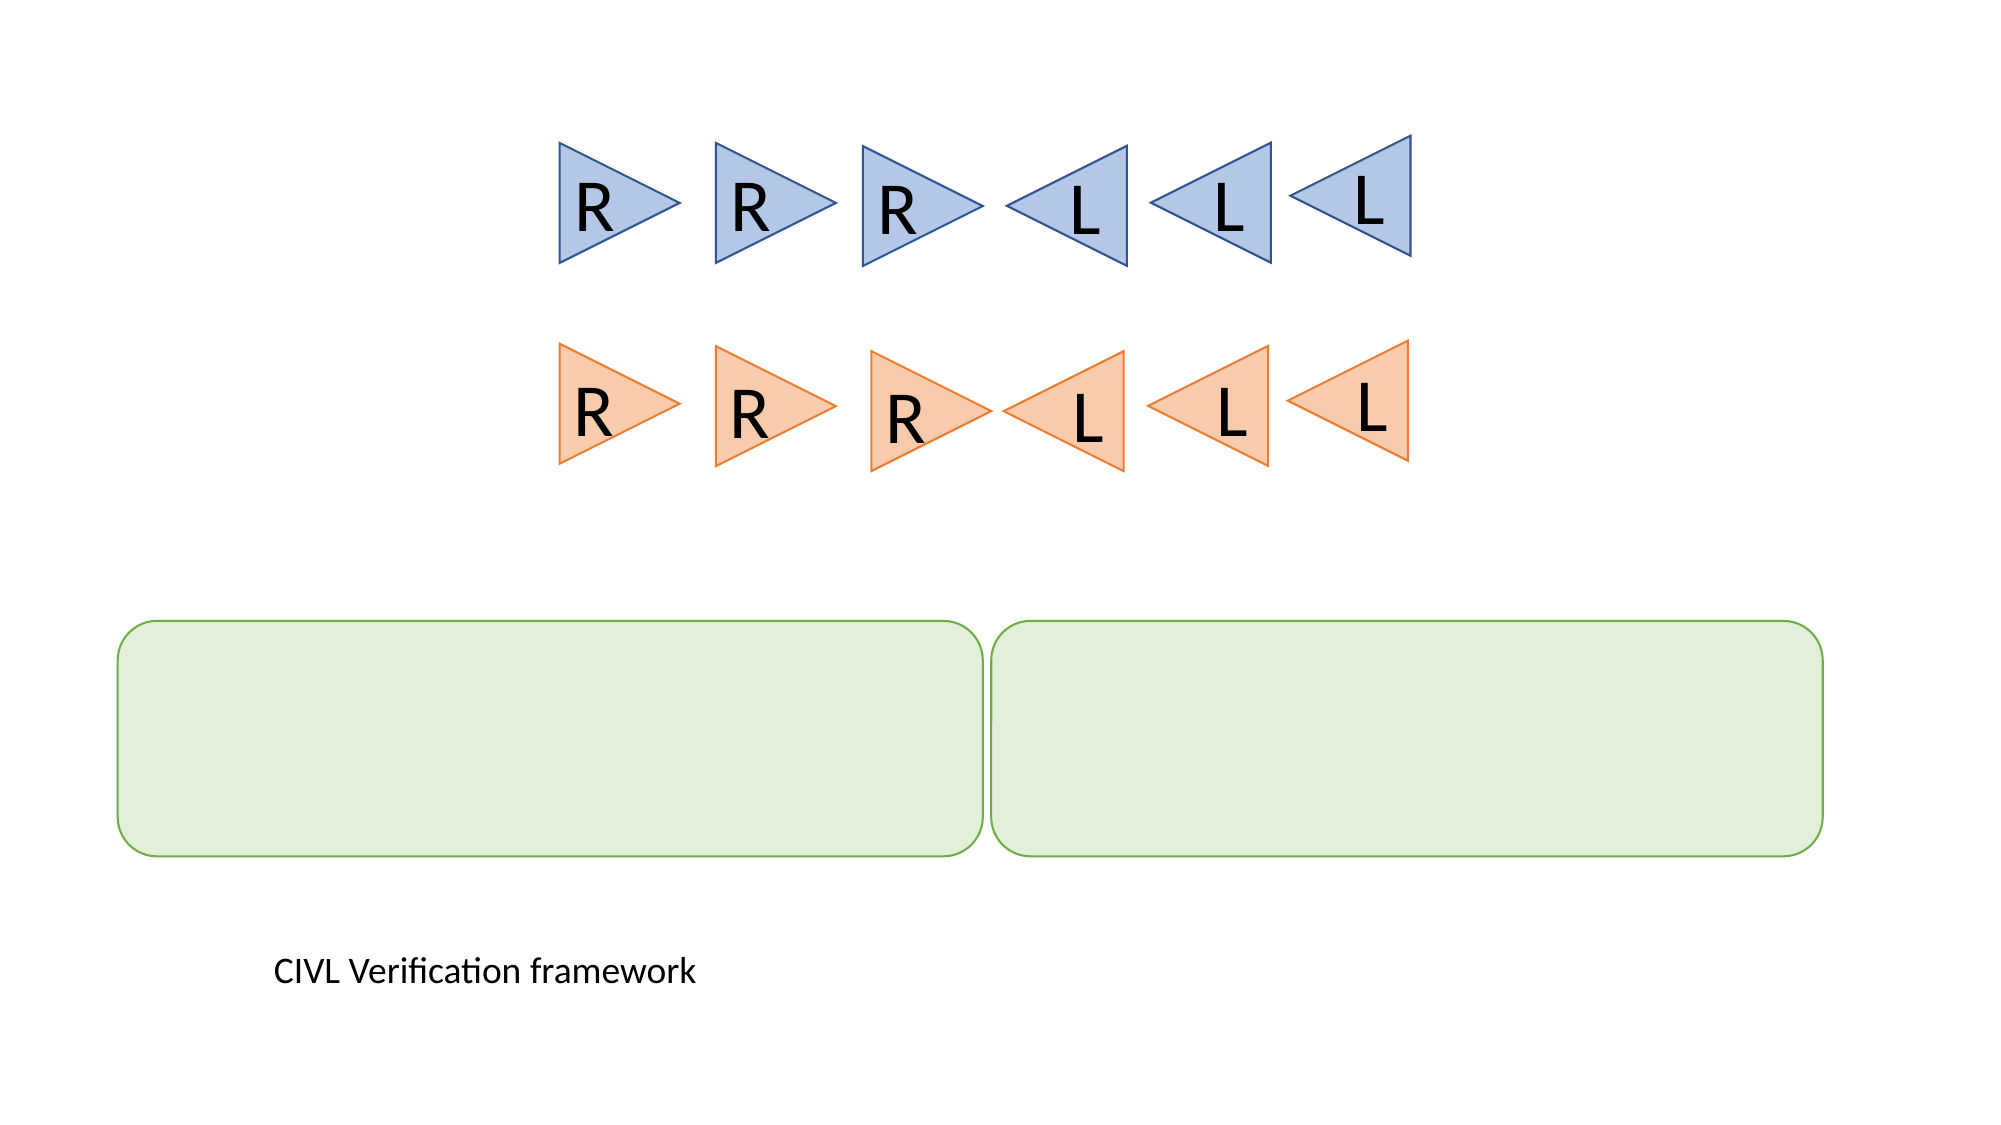

L

L

R

R

L

R

L

R

L

R

R

L

CIVL Verification framework